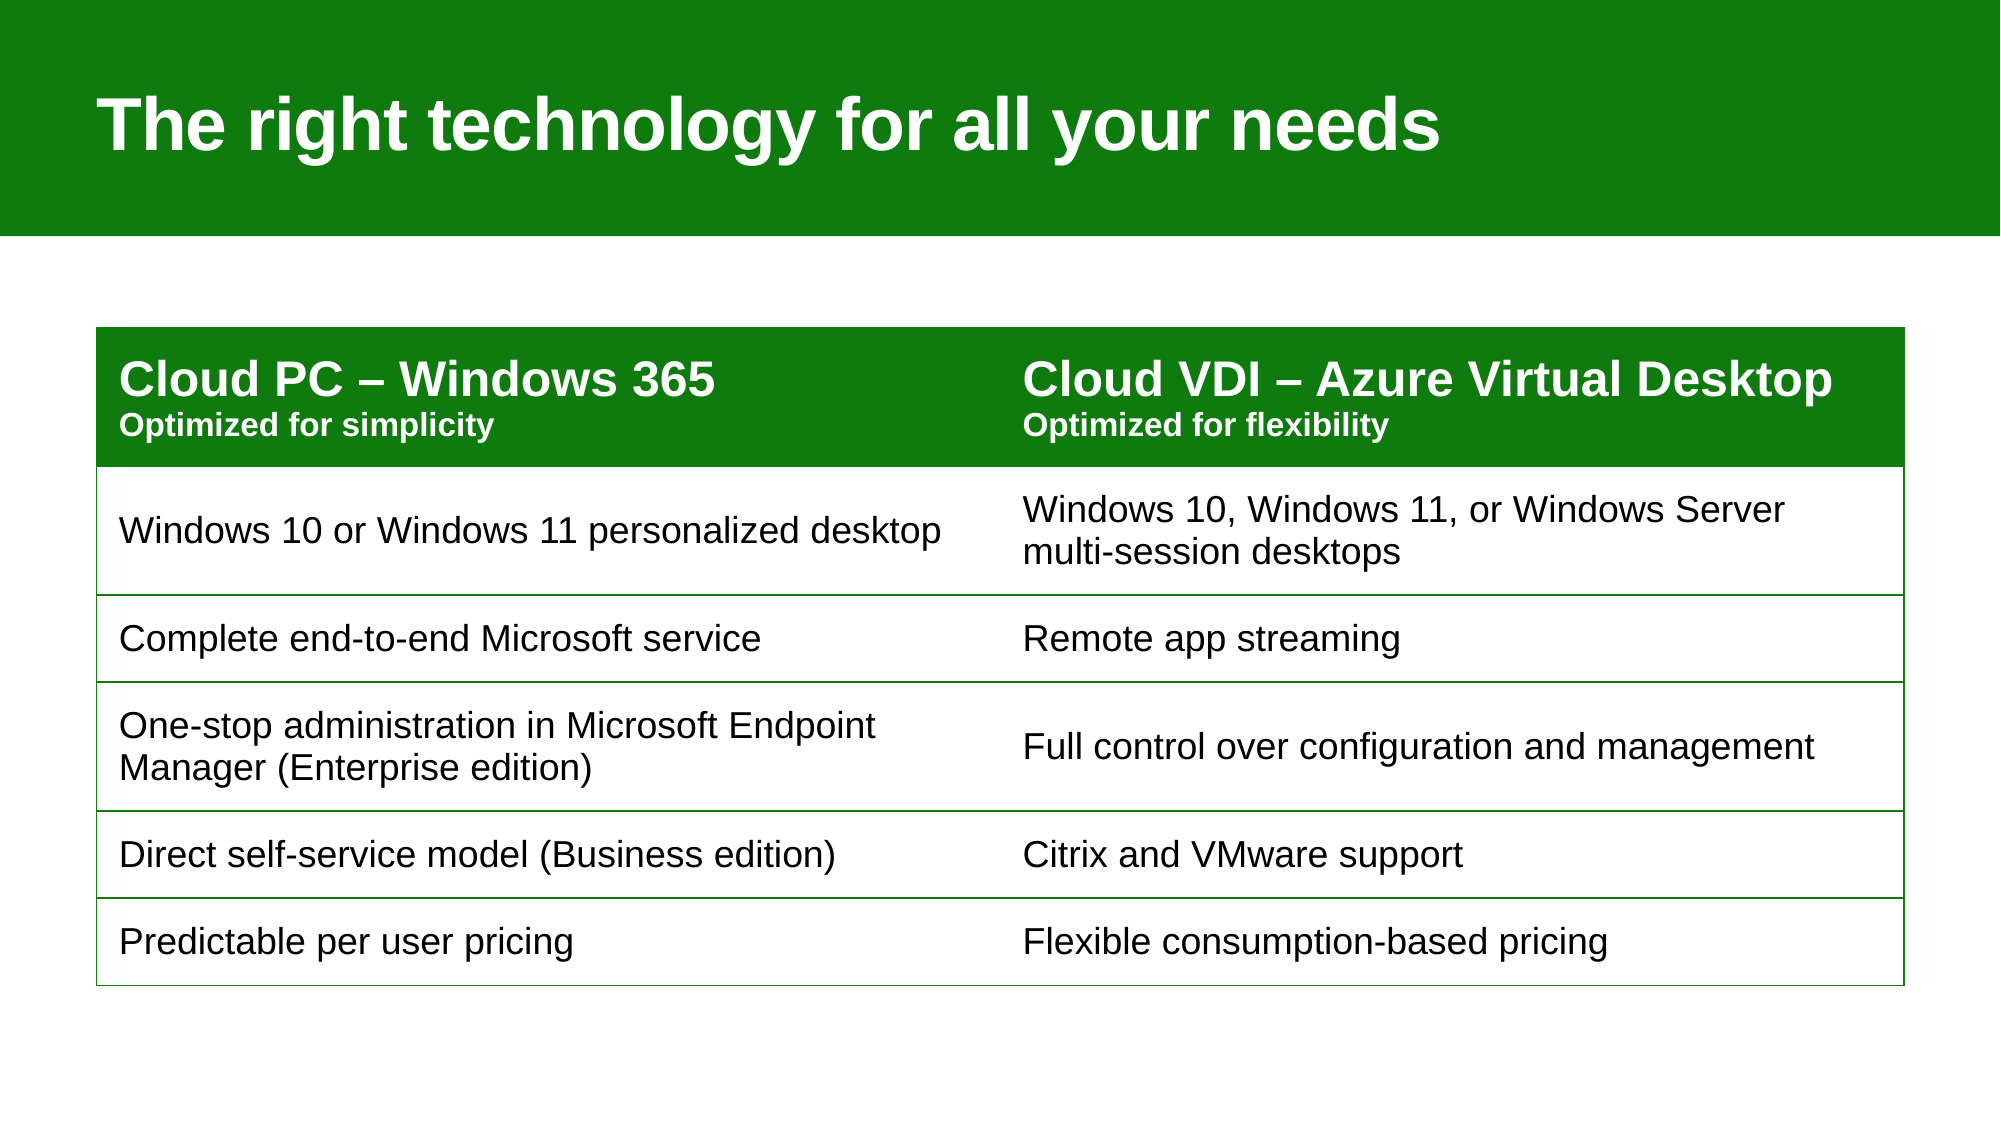

# The right technology for all your needs
| Cloud PC – Windows 365 Optimized for simplicity | Cloud VDI – Azure Virtual Desktop Optimized for flexibility |
| --- | --- |
| Windows 10 or Windows 11 personalized desktop | Windows 10, Windows 11, or Windows Server multi-session desktops |
| Complete end-to-end Microsoft service | Remote app streaming |
| One-stop administration in Microsoft Endpoint Manager (Enterprise edition) | Full control over configuration and management |
| Direct self-service model (Business edition) | Citrix and VMware support |
| Predictable per user pricing | Flexible consumption-based pricing |